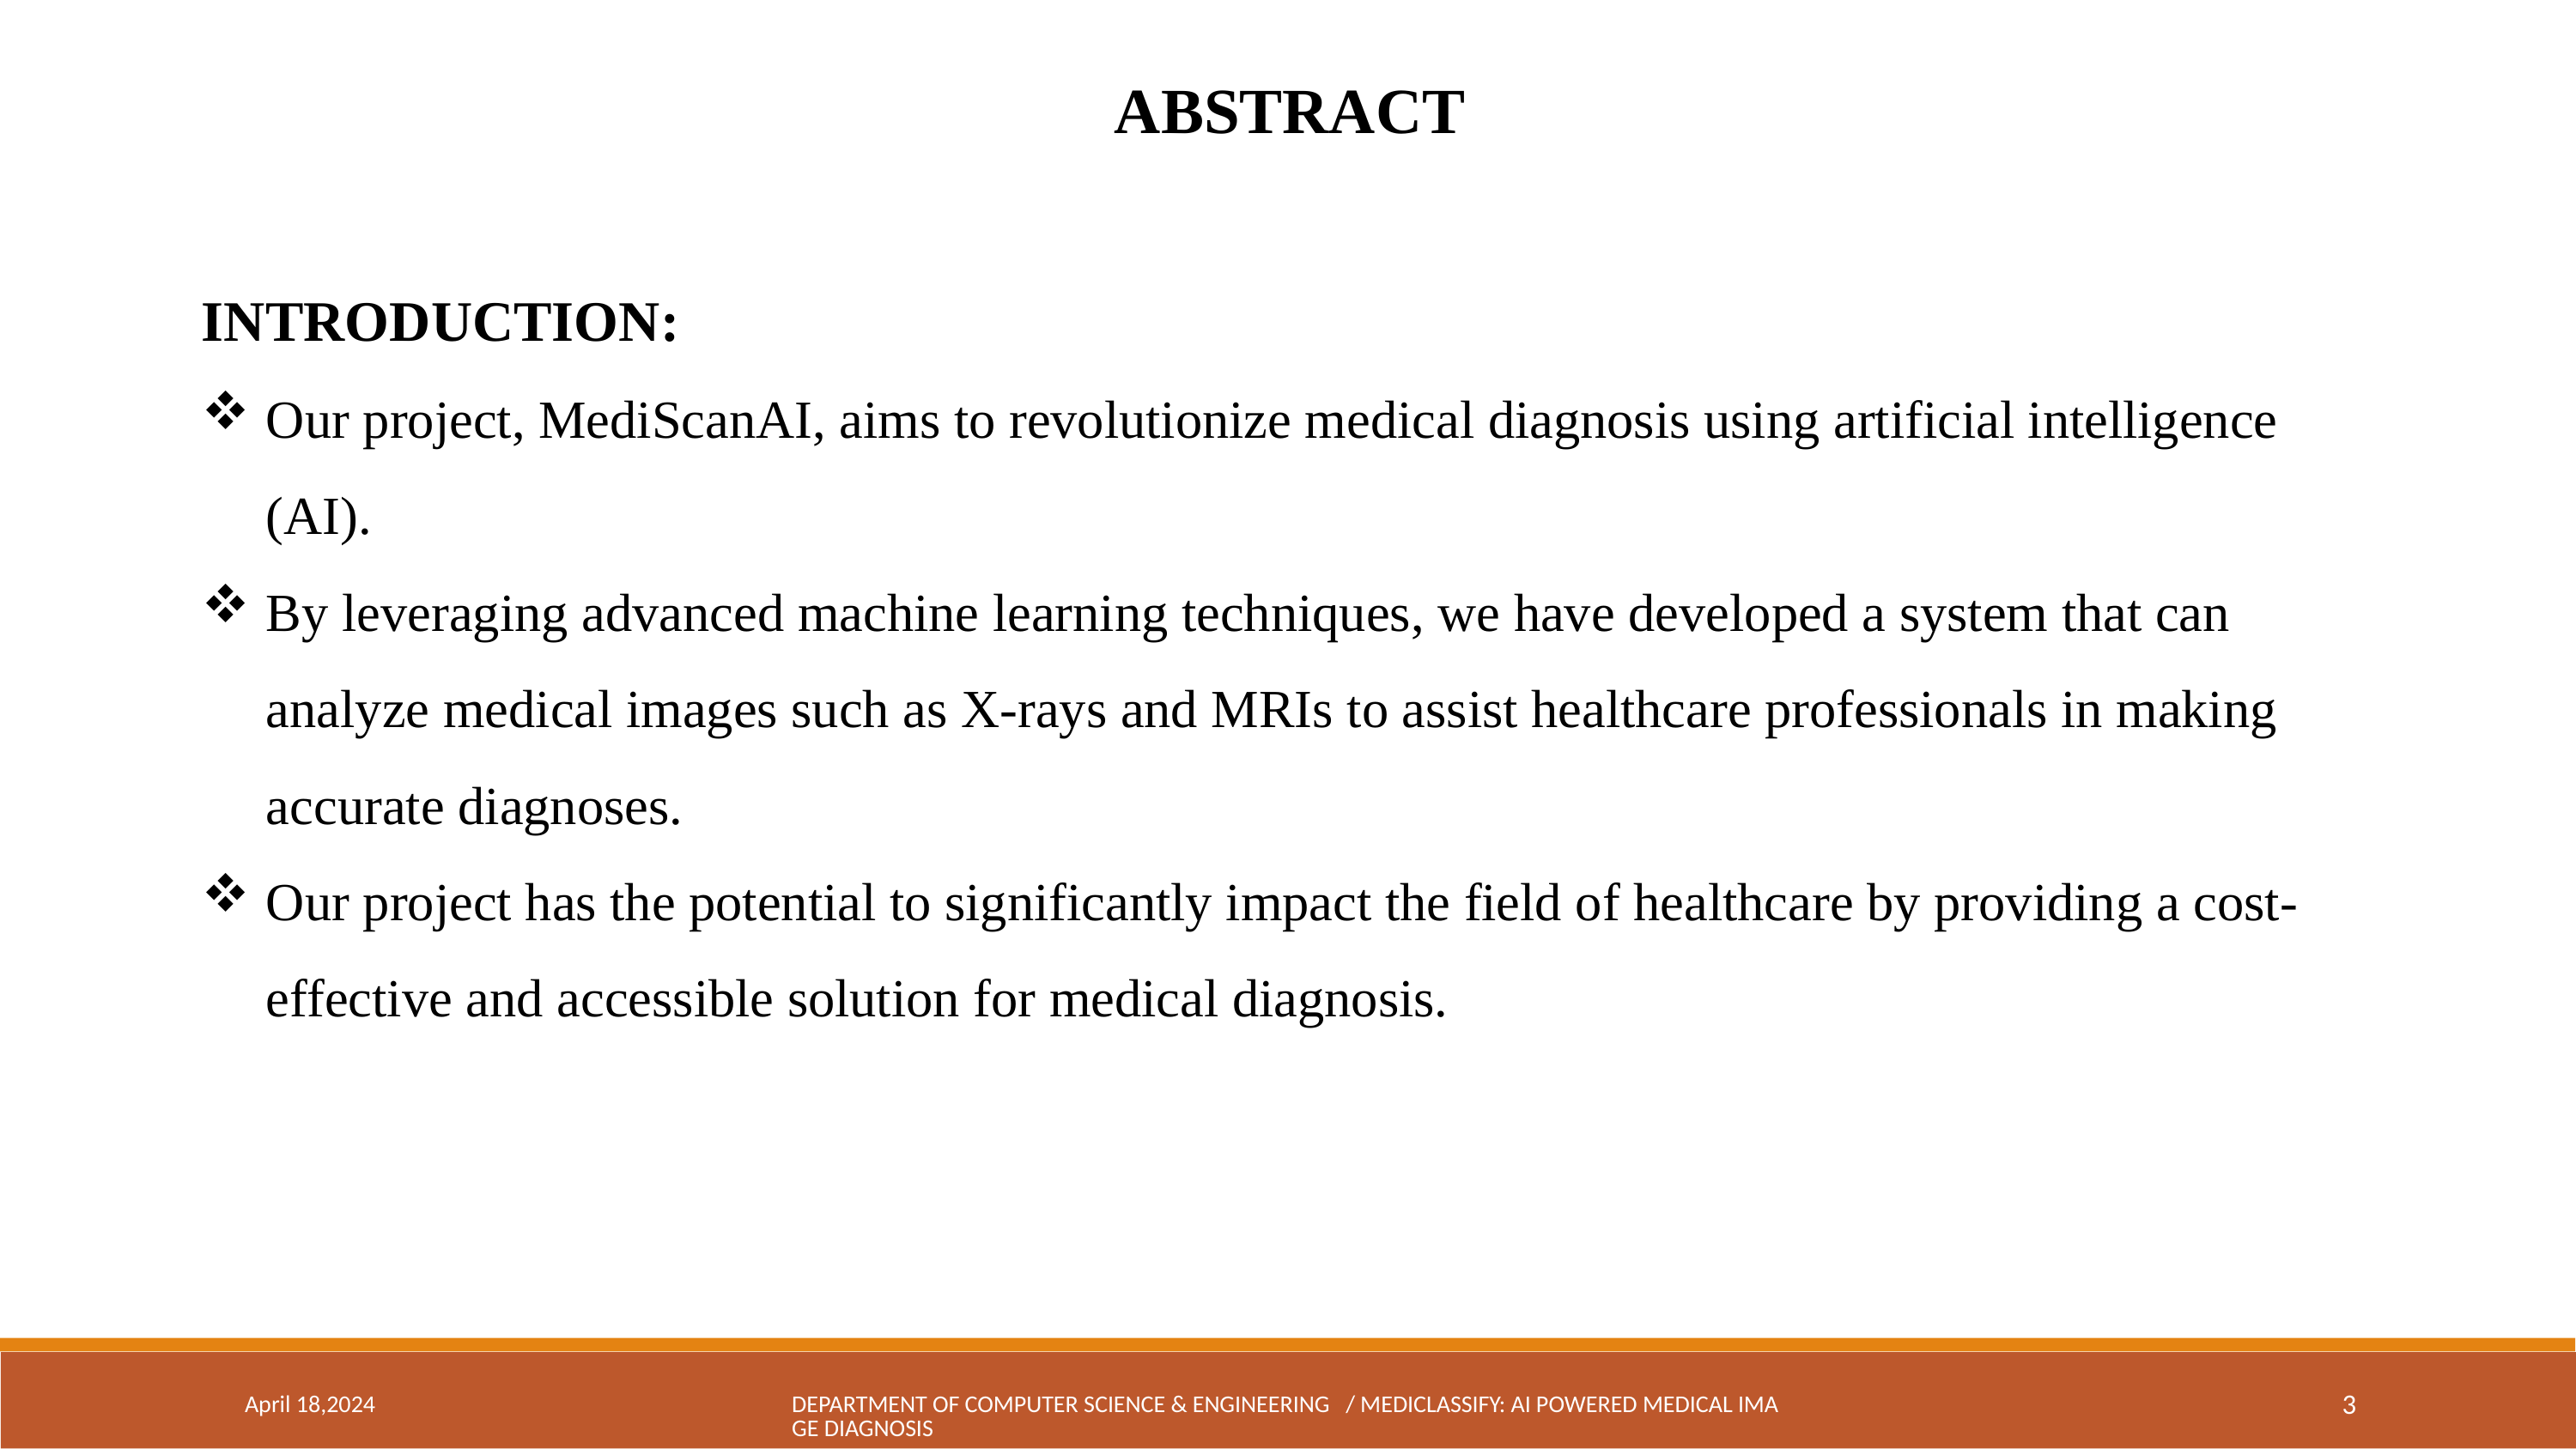

ABSTRACT

INTRODUCTION:
Our project, MediScanAI, aims to revolutionize medical diagnosis using artificial intelligence (AI).
By leveraging advanced machine learning techniques, we have developed a system that can analyze medical images such as X-rays and MRIs to assist healthcare professionals in making accurate diagnoses.
Our project has the potential to significantly impact the field of healthcare by providing a cost-effective and accessible solution for medical diagnosis.
April 18,2024
DEPARTMENT OF COMPUTER SCIENCE & ENGINEERING   / MEDICLASSIFY: AI POWERED MEDICAL IMAGE DIAGNOSIS
3